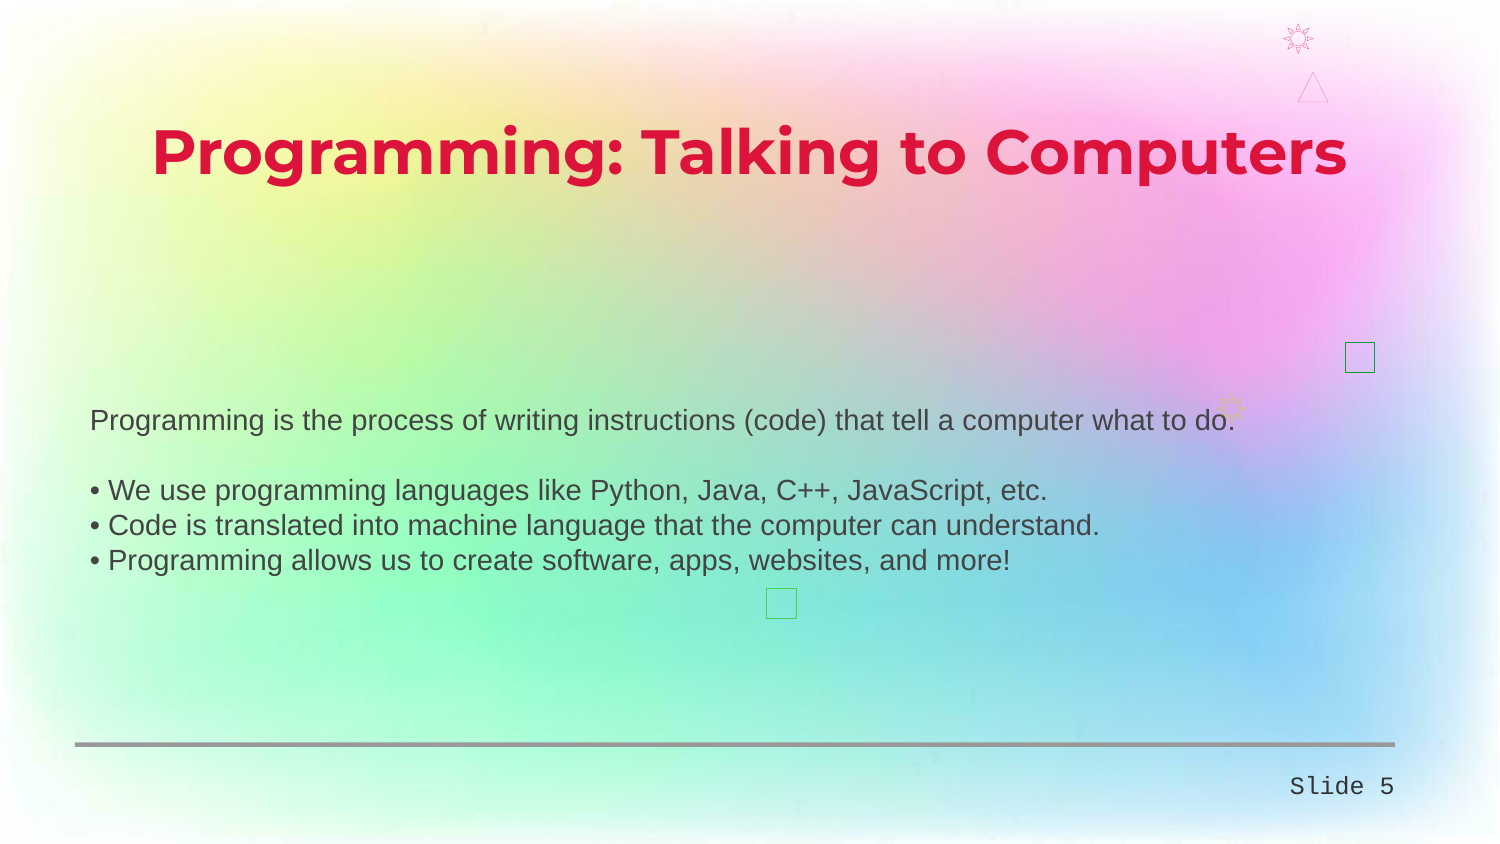

Programming: Talking to Computers
Programming is the process of writing instructions (code) that tell a computer what to do.

• We use programming languages like Python, Java, C++, JavaScript, etc.
• Code is translated into machine language that the computer can understand.
• Programming allows us to create software, apps, websites, and more!

Slide 5